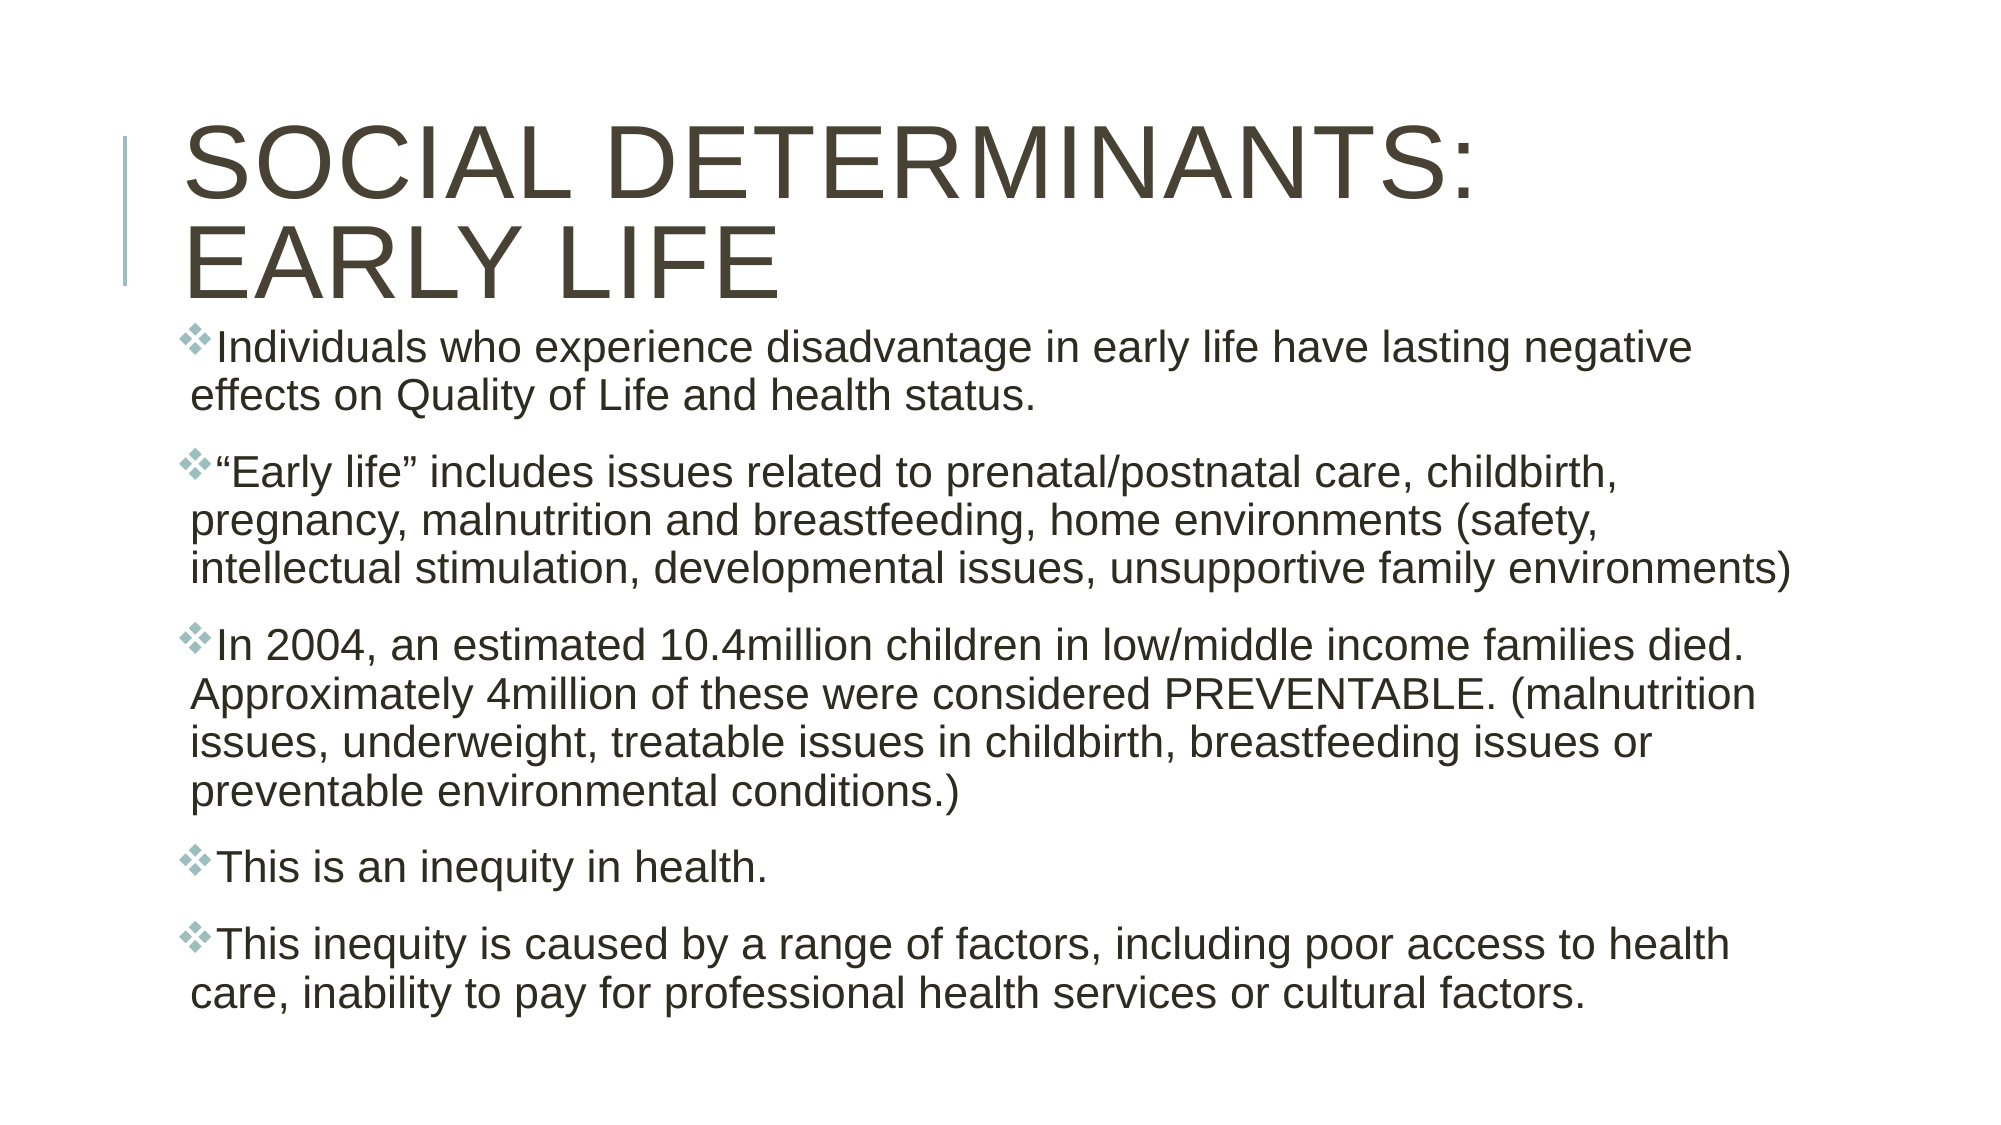

# Social determinants: early life
Individuals who experience disadvantage in early life have lasting negative effects on Quality of Life and health status.
“Early life” includes issues related to prenatal/postnatal care, childbirth, pregnancy, malnutrition and breastfeeding, home environments (safety, intellectual stimulation, developmental issues, unsupportive family environments)
In 2004, an estimated 10.4million children in low/middle income families died. Approximately 4million of these were considered PREVENTABLE. (malnutrition issues, underweight, treatable issues in childbirth, breastfeeding issues or preventable environmental conditions.)
This is an inequity in health.
This inequity is caused by a range of factors, including poor access to health care, inability to pay for professional health services or cultural factors.